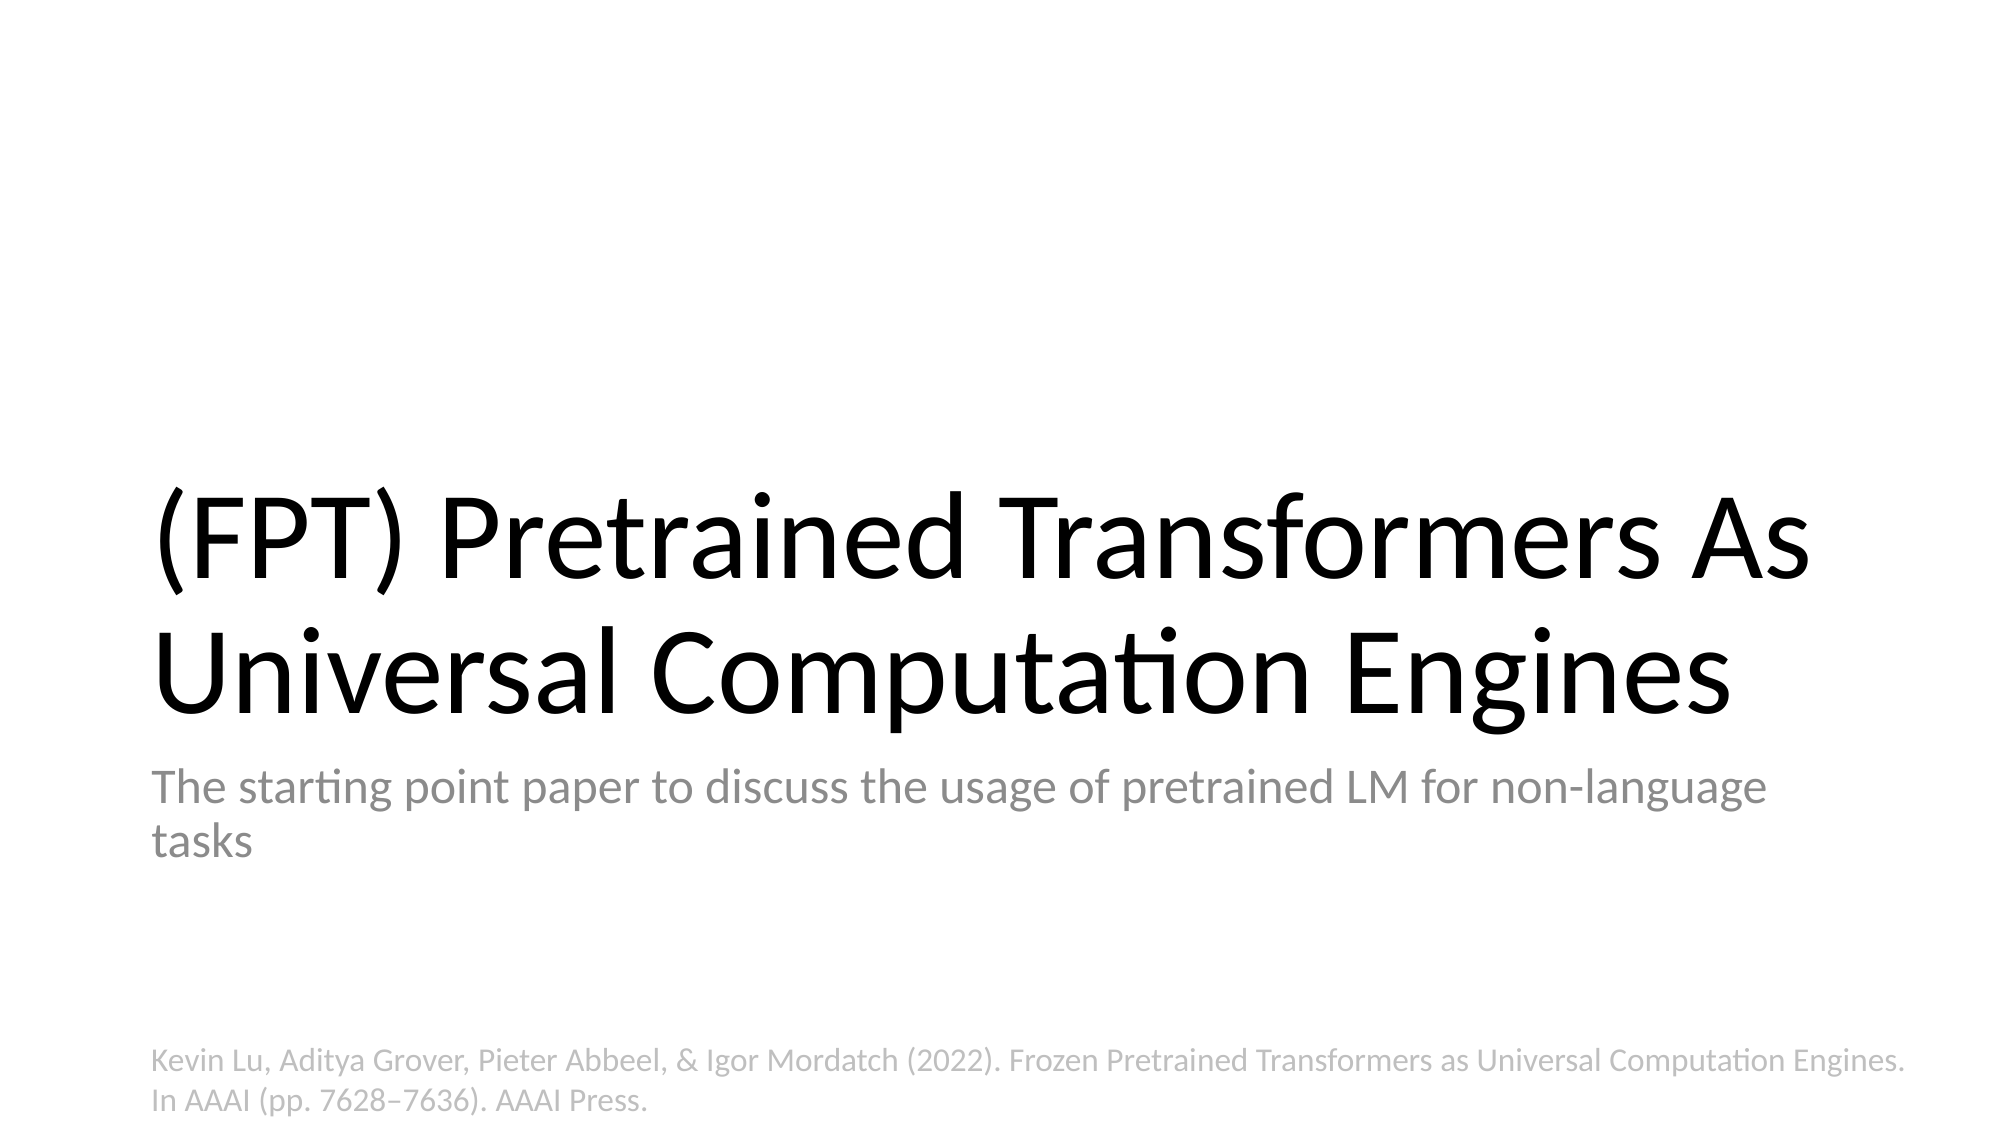

# (FPT) Pretrained Transformers As Universal Computation Engines
The starting point paper to discuss the usage of pretrained LM for non-language tasks
Kevin Lu, Aditya Grover, Pieter Abbeel, & Igor Mordatch (2022). Frozen Pretrained Transformers as Universal Computation Engines. In AAAI (pp. 7628–7636). AAAI Press.